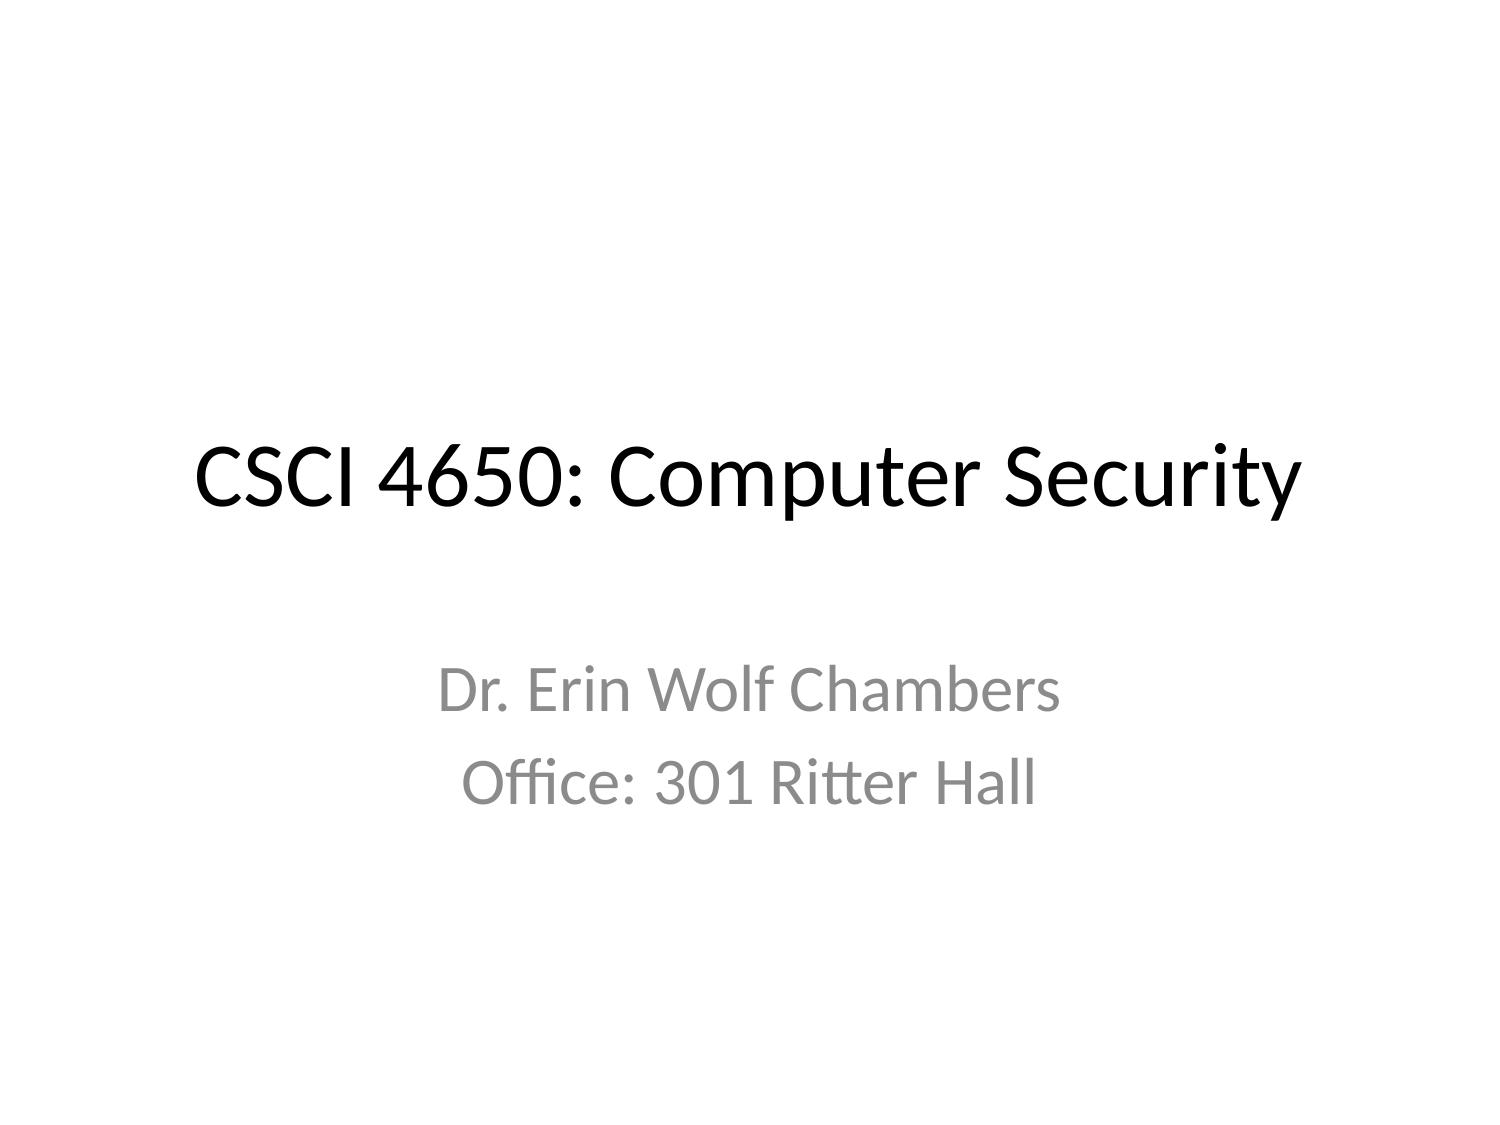

# CSCI 4650: Computer Security
Dr. Erin Wolf Chambers
Office: 301 Ritter Hall